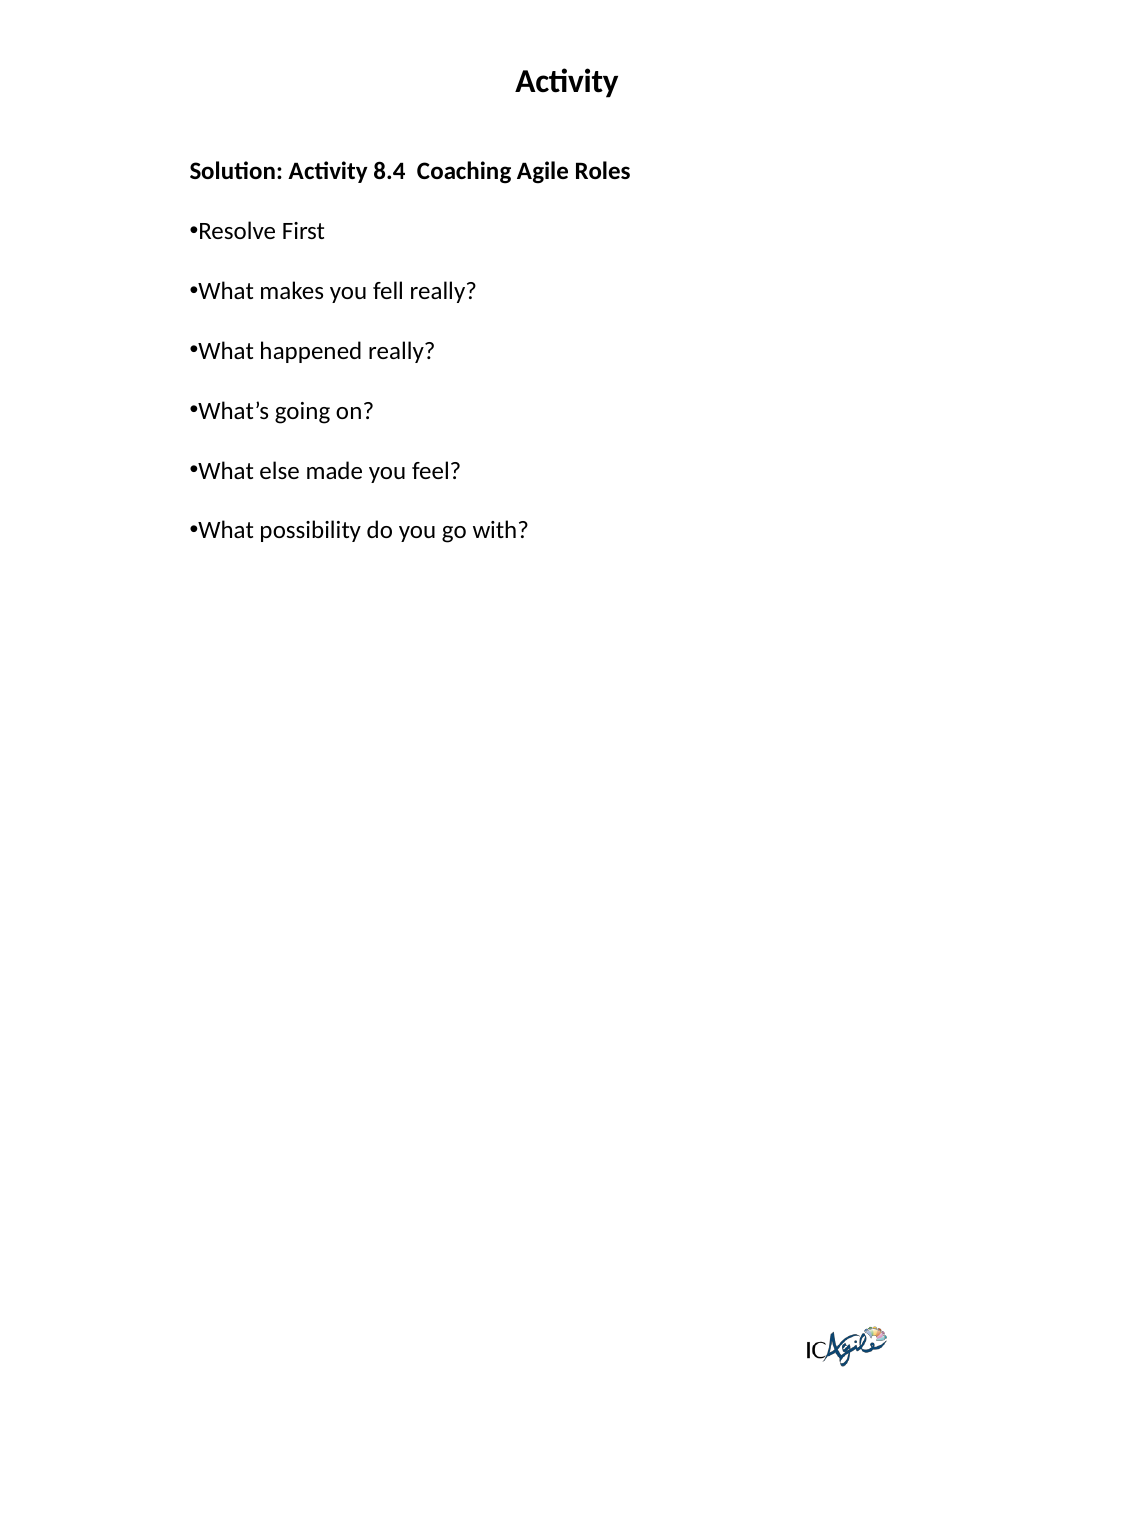

Activity
Solution: Activity 8.4  Coaching Agile Roles

Resolve First

What makes you fell really?

What happened really?

What’s going on?

What else made you feel?

What possibility do you go with?